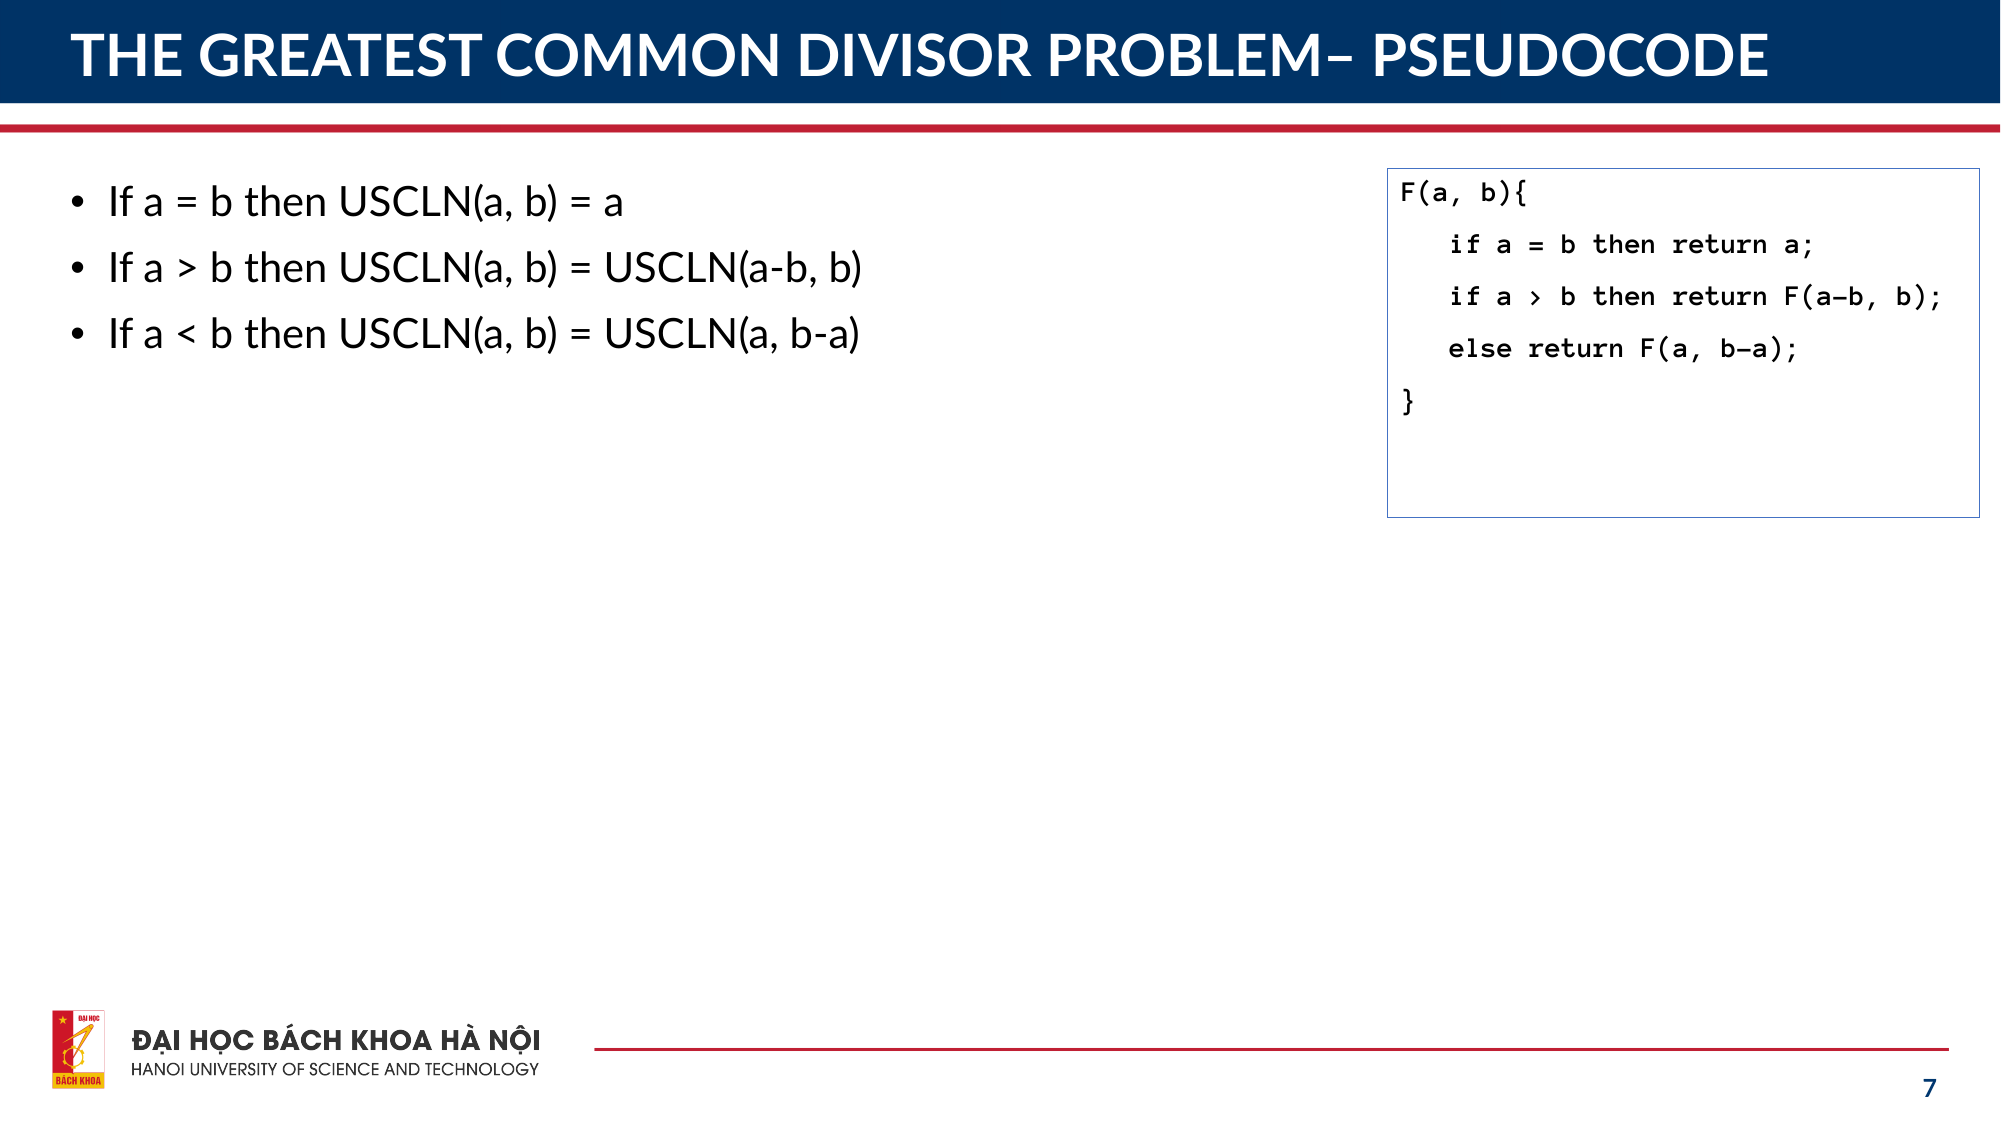

# THE GREATEST COMMON DIVISOR PROBLEM– PSEUDOCODE
F(a, b){
   if a = b then return a;
   if a > b then return F(a-b, b);
   else return F(a, b-a);
}
If a = b then USCLN(a, b) = a
If a > b then USCLN(a, b) = USCLN(a-b, b)
If a < b then USCLN(a, b) = USCLN(a, b-a)

7